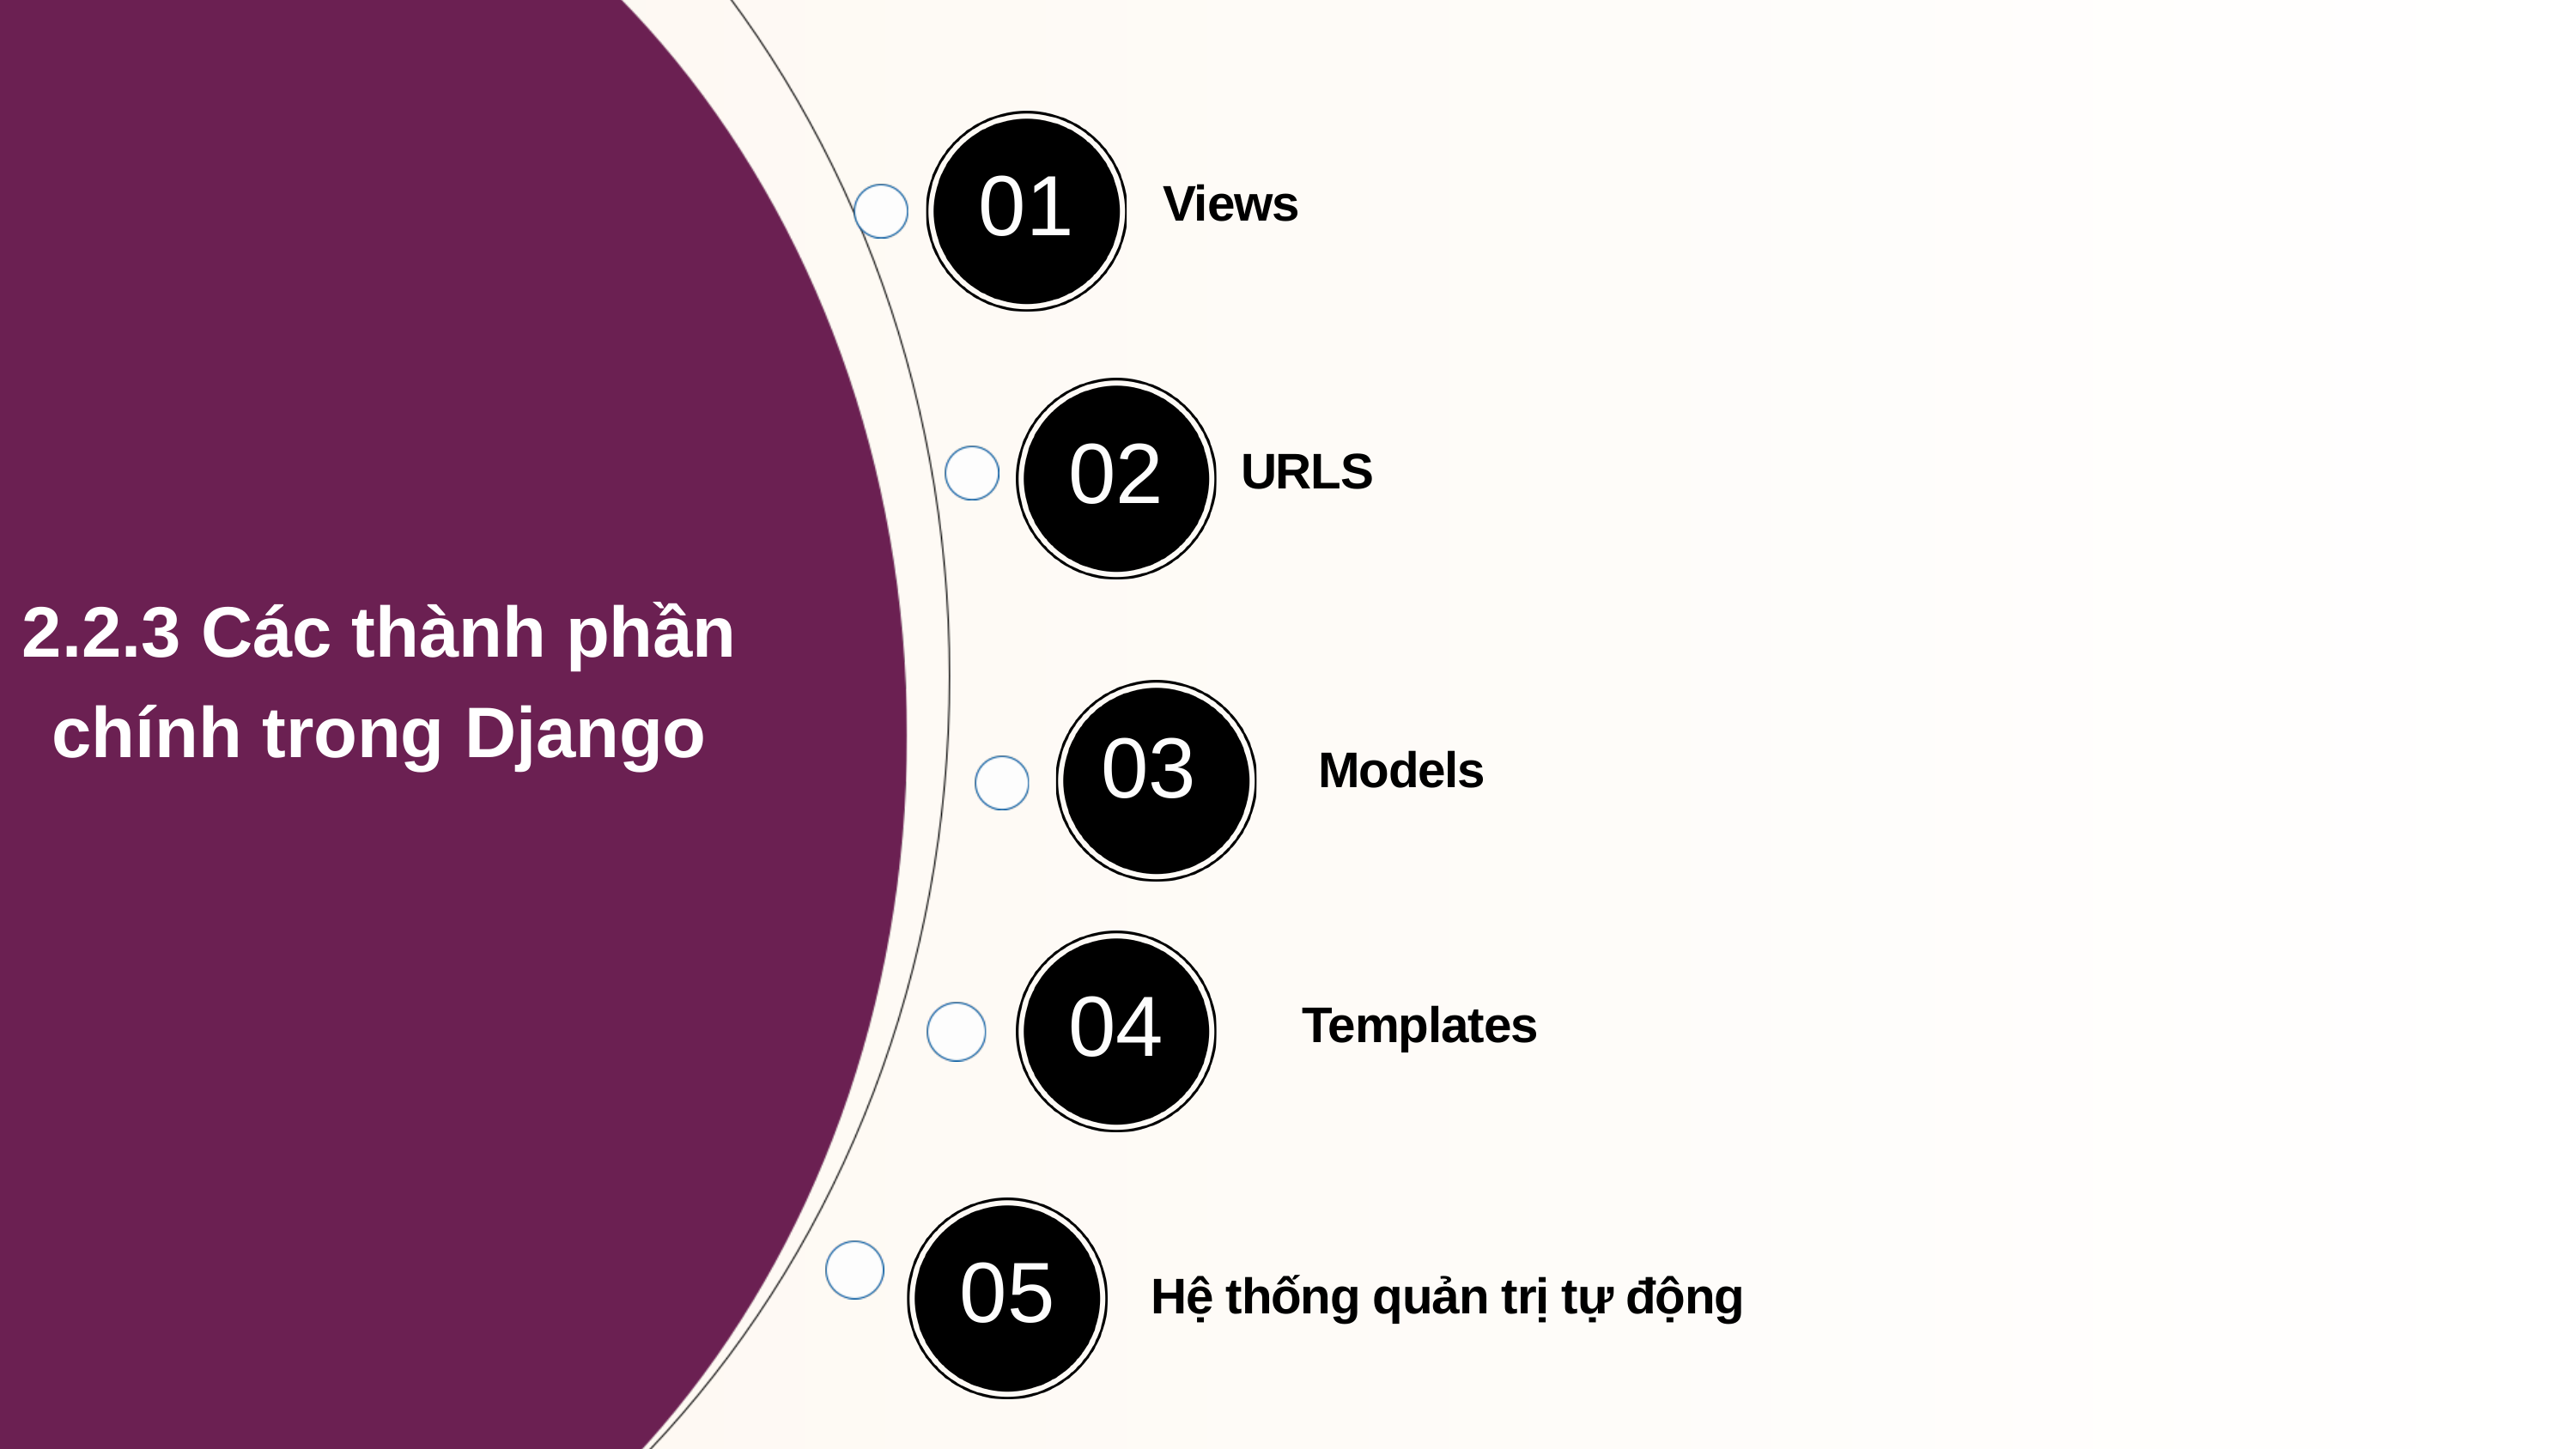

01

Views

02

URLS

2.2.3 Các thành phần chính trong Django

03

Models

04

Templates

05

Hệ thống quản trị tự động